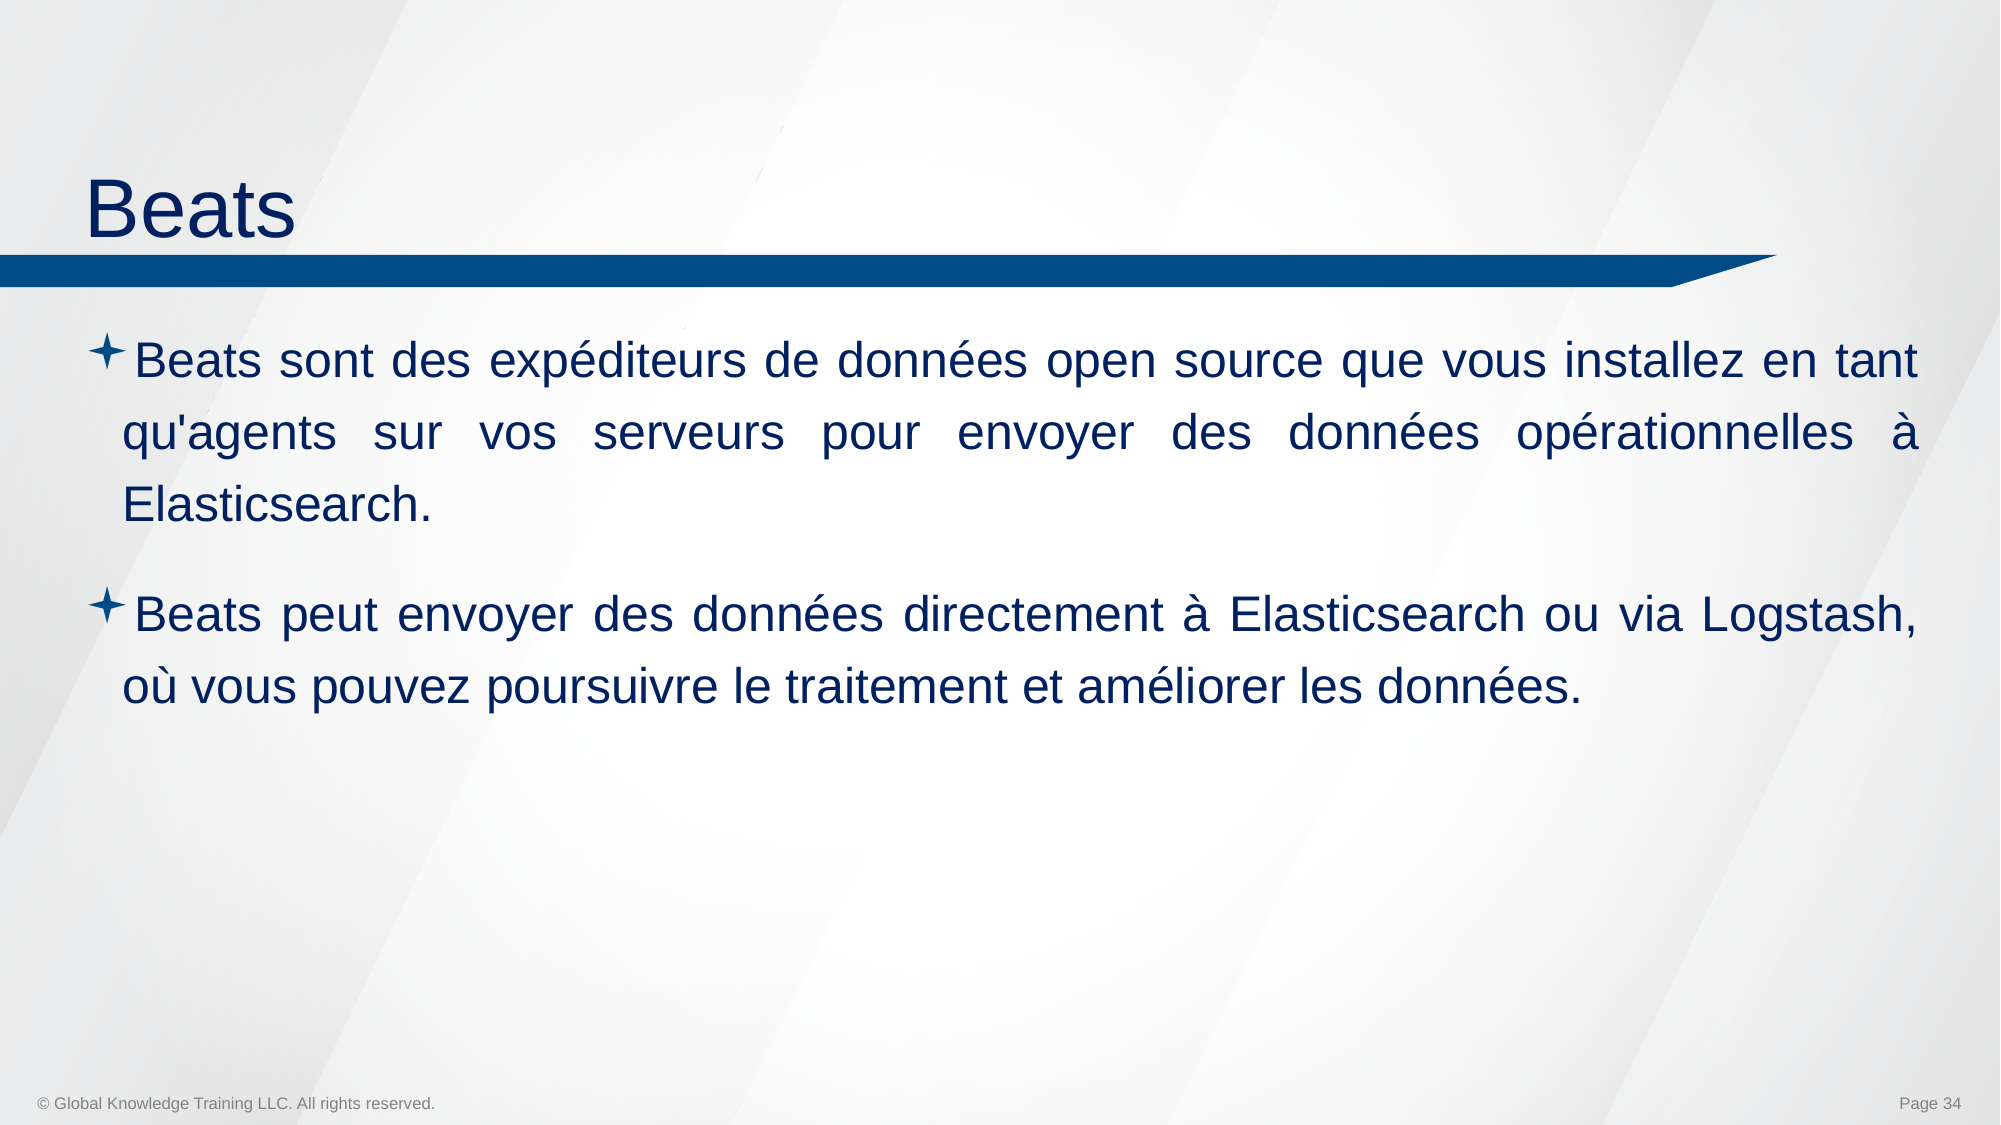

# Beats
Beats sont des expéditeurs de données open source que vous installez en tant qu'agents sur vos serveurs pour envoyer des données opérationnelles à Elasticsearch.
Beats peut envoyer des données directement à Elasticsearch ou via Logstash, où vous pouvez poursuivre le traitement et améliorer les données.